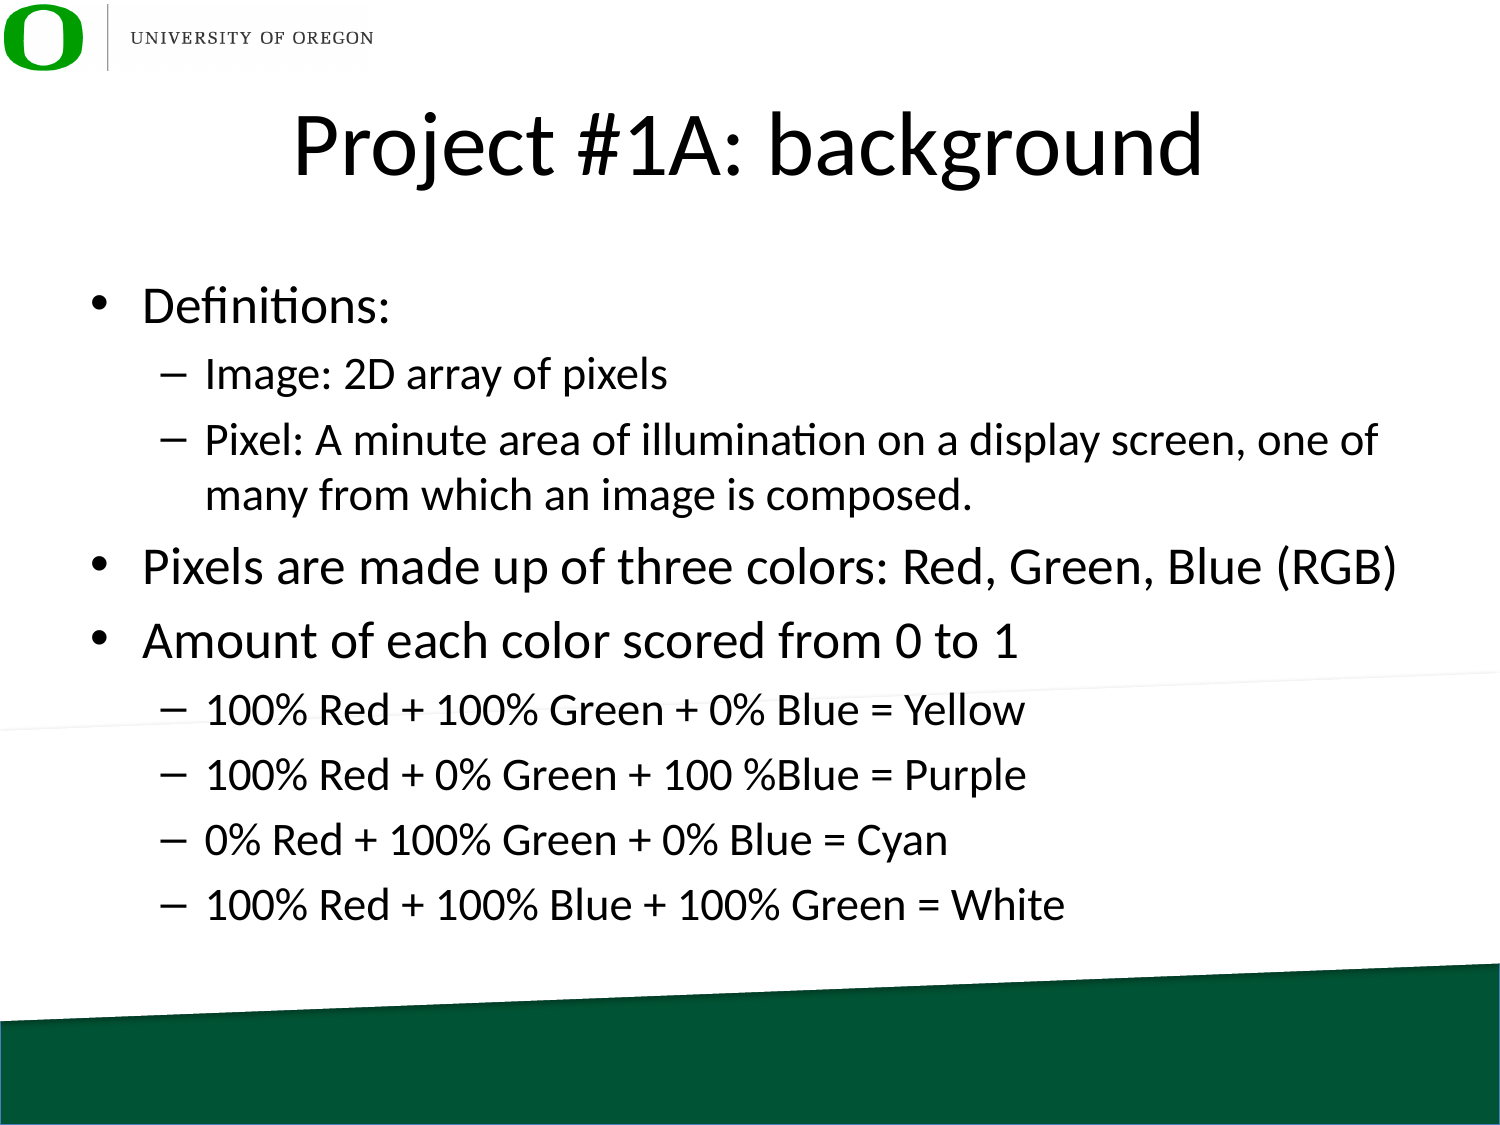

# Project #1A: background
Definitions:
Image: 2D array of pixels
Pixel: A minute area of illumination on a display screen, one of many from which an image is composed.
Pixels are made up of three colors: Red, Green, Blue (RGB)
Amount of each color scored from 0 to 1
100% Red + 100% Green + 0% Blue = Yellow
100% Red + 0% Green + 100 %Blue = Purple
0% Red + 100% Green + 0% Blue = Cyan
100% Red + 100% Blue + 100% Green = White